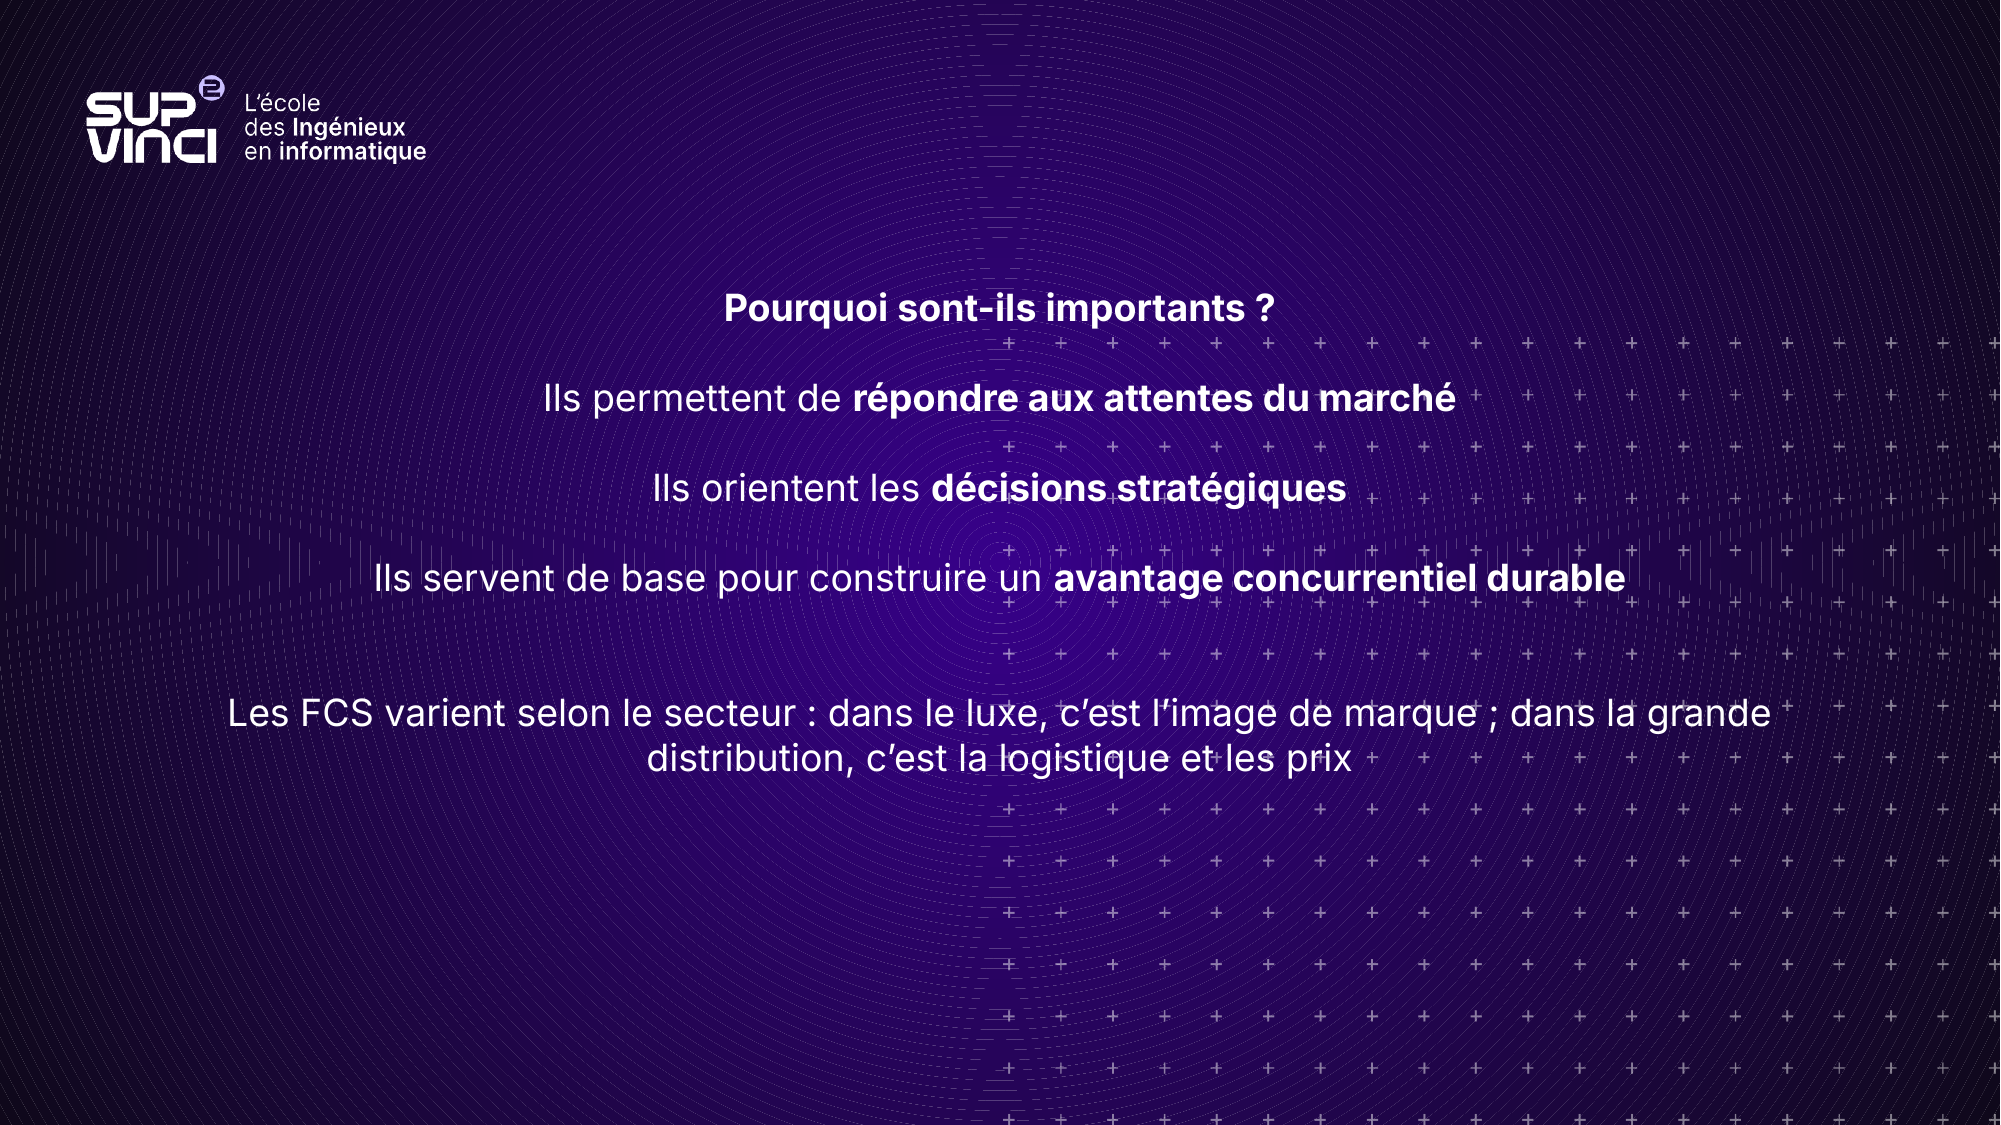

Pourquoi sont-ils importants ?

Ils permettent de répondre aux attentes du marché

Ils orientent les décisions stratégiques

Ils servent de base pour construire un avantage concurrentiel durable

Les FCS varient selon le secteur : dans le luxe, c’est l’image de marque ; dans la grande distribution, c’est la logistique et les prix